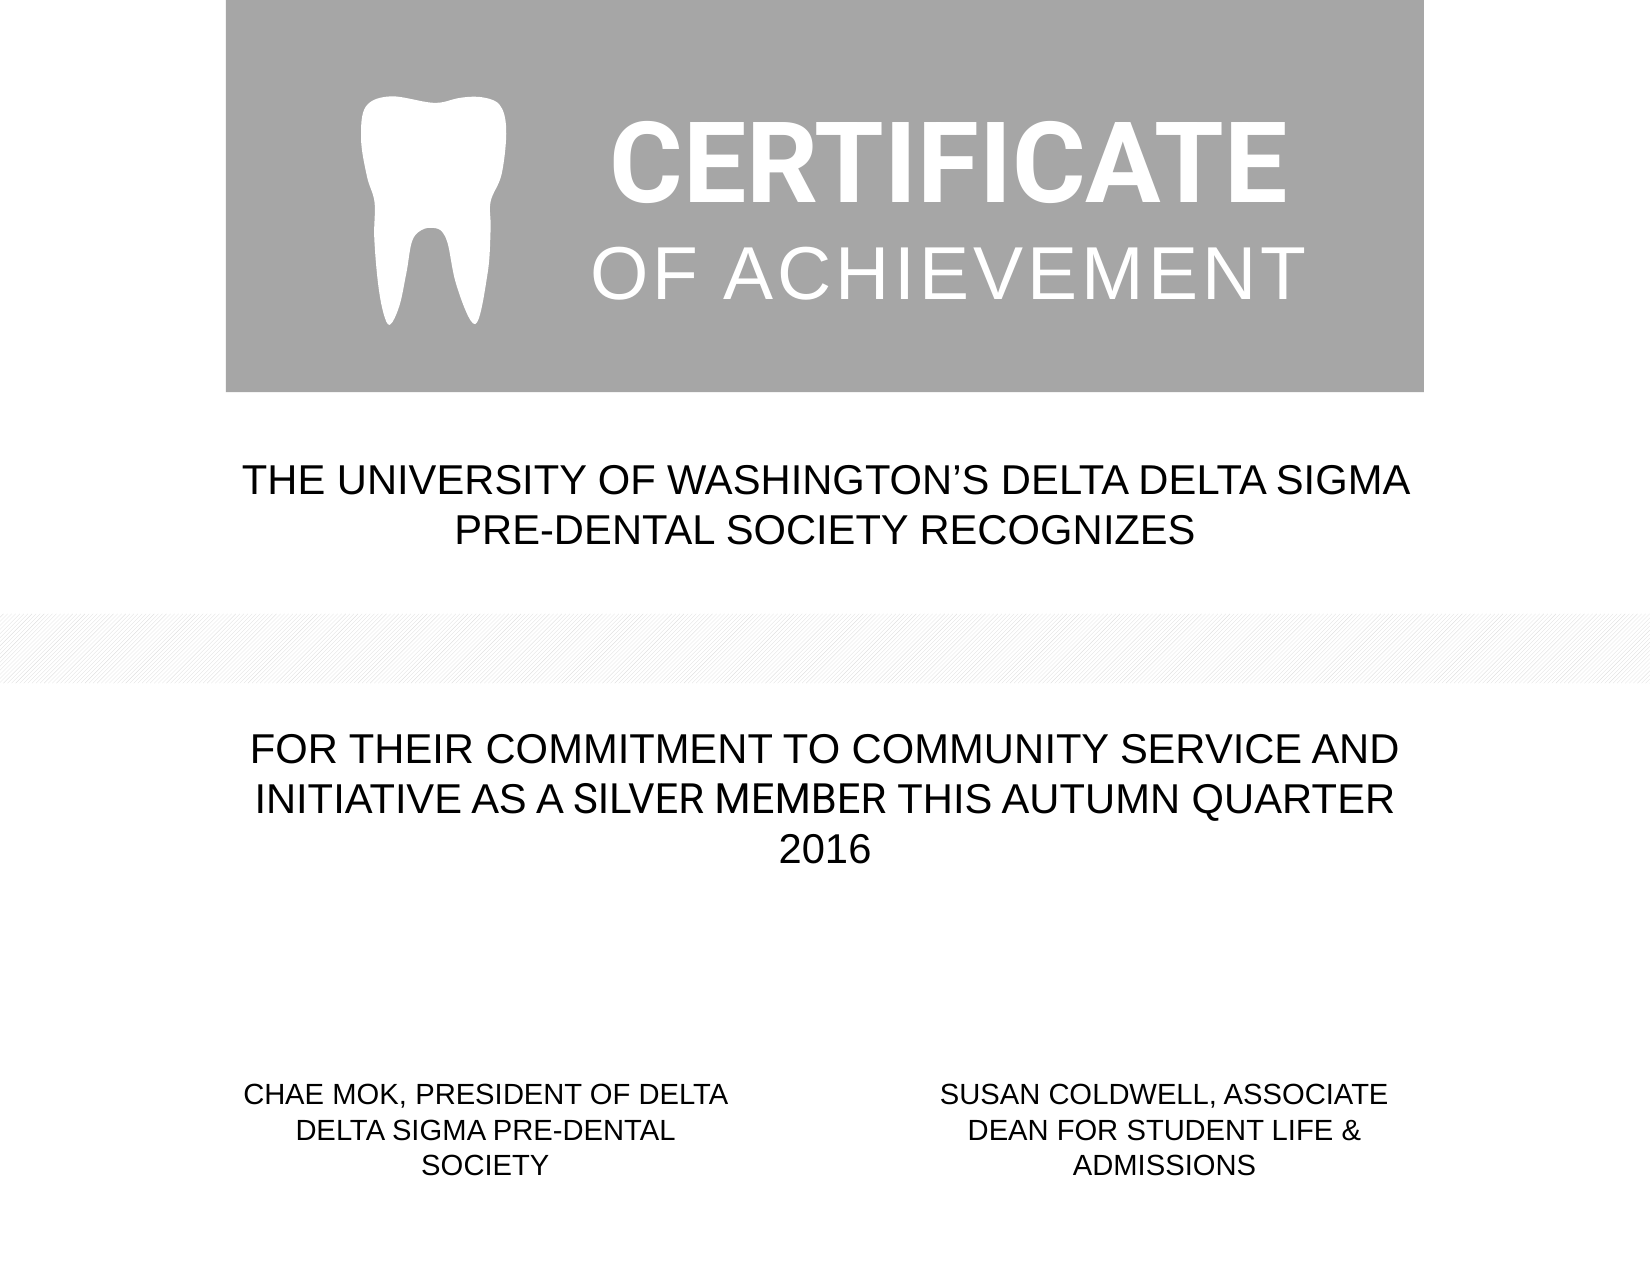

CERTIFICATE
OF ACHIEVEMENT

The University of Washington’s Delta Delta Sigma Pre-Dental Society recognizes

For their commitment to community service and initiative as a Silver Member this Autumn Quarter 2016
Chae Mok, President of Delta Delta Sigma Pre-Dental Society
Susan Coldwell, Associate Dean for Student Life & Admissions